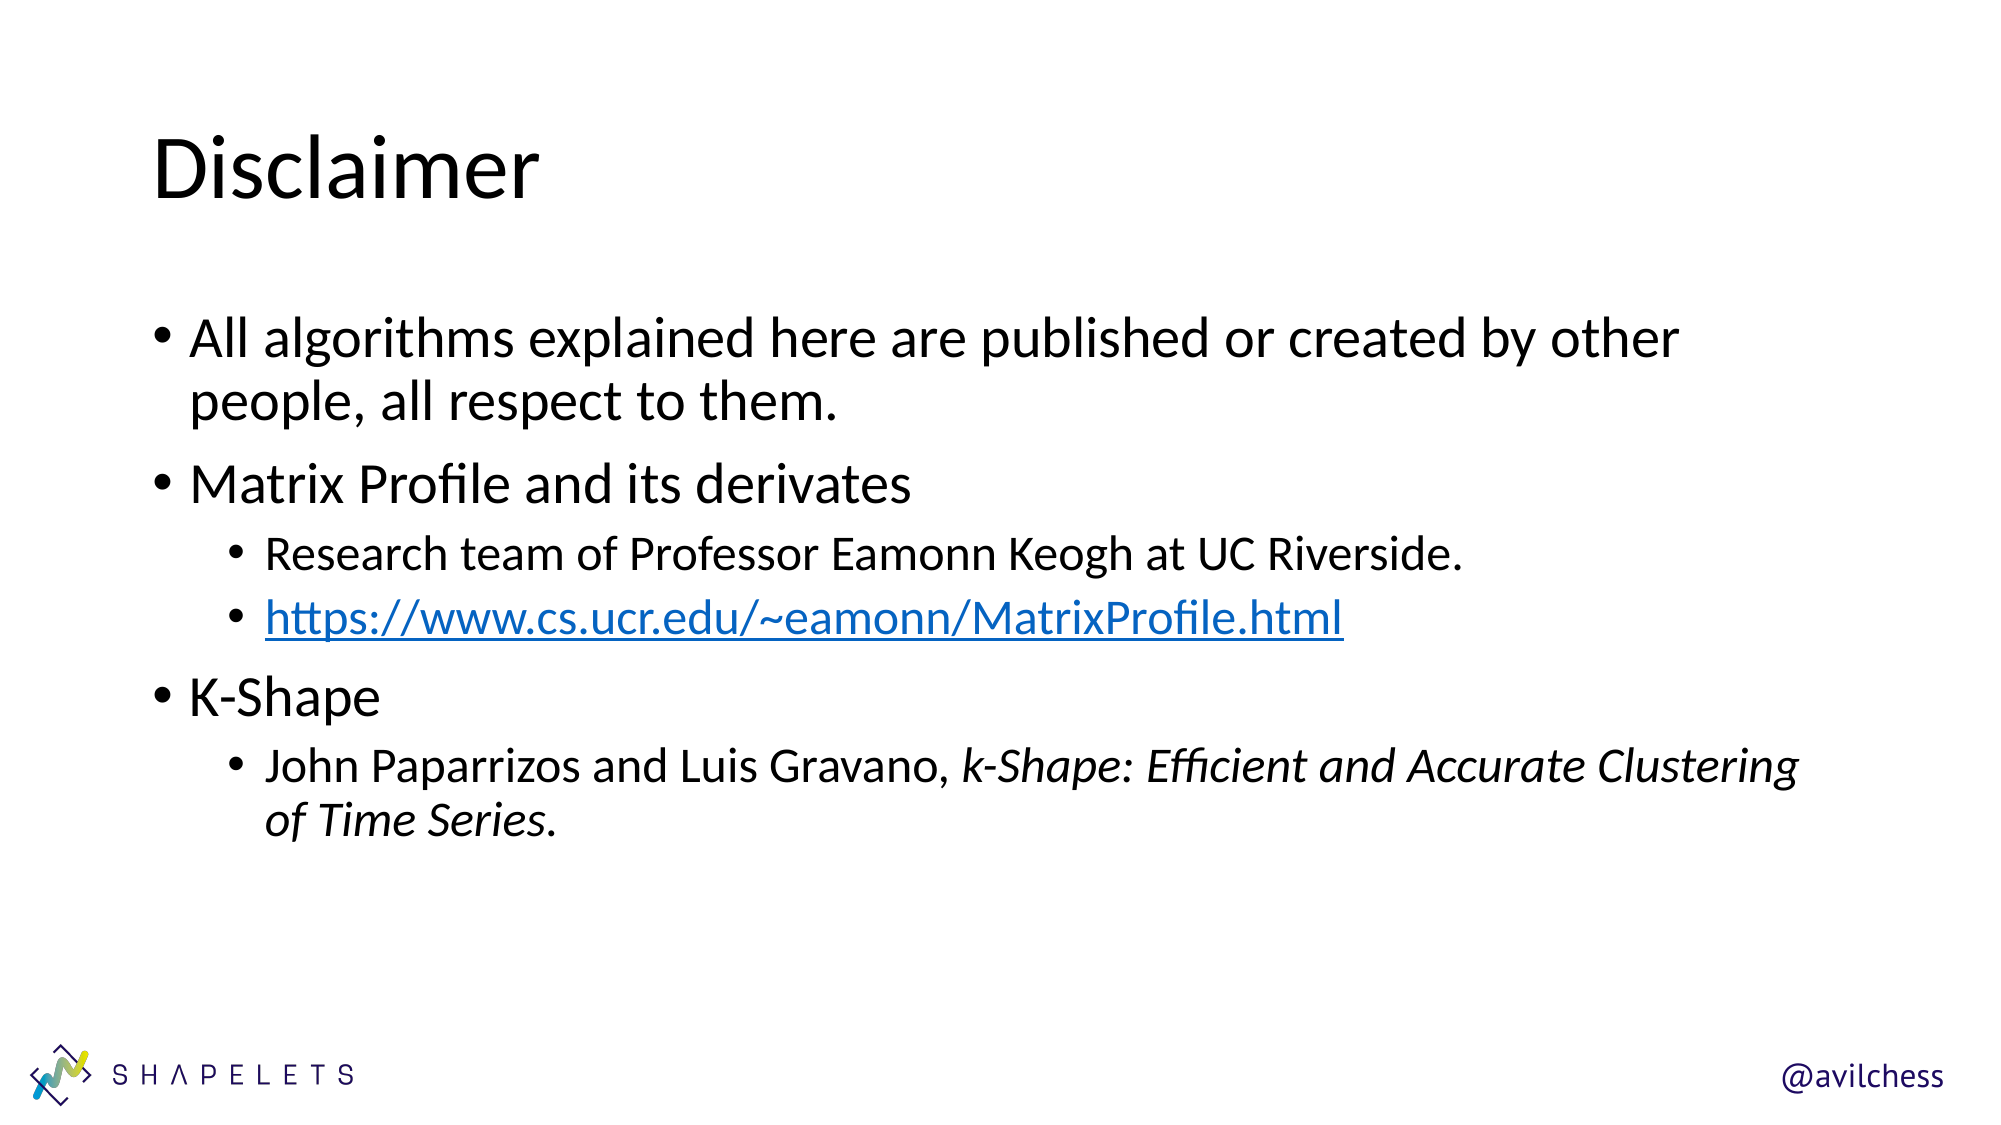

# Disclaimer
All algorithms explained here are published or created by other people, all respect to them.
Matrix Profile and its derivates
Research team of Professor Eamonn Keogh at UC Riverside.
https://www.cs.ucr.edu/~eamonn/MatrixProfile.html
K-Shape
John Paparrizos and Luis Gravano, k-Shape: Efficient and Accurate Clustering of Time Series.